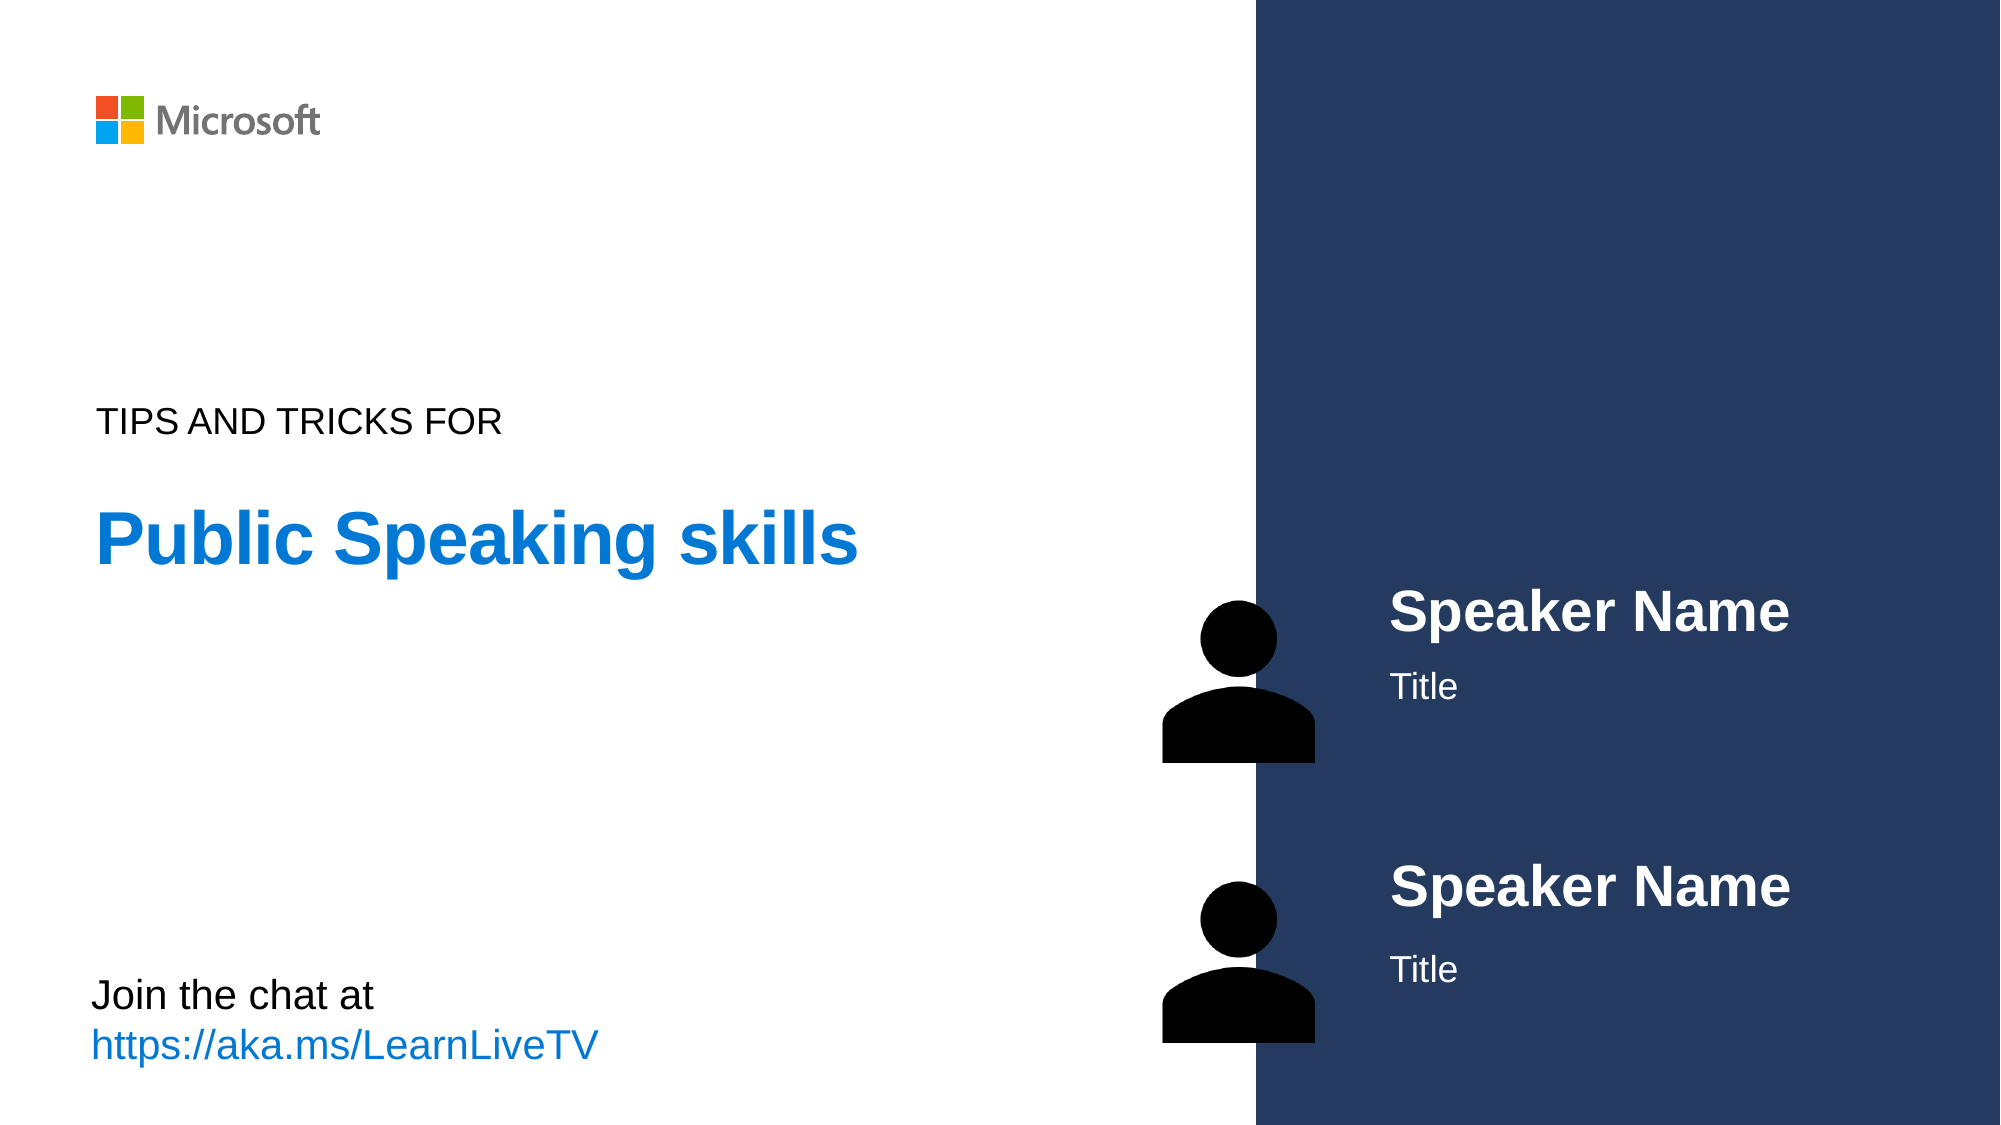

TIPS AND TRICKS FOR
# Public Speaking skills
Speaker Name
Title
Speaker Name
Title